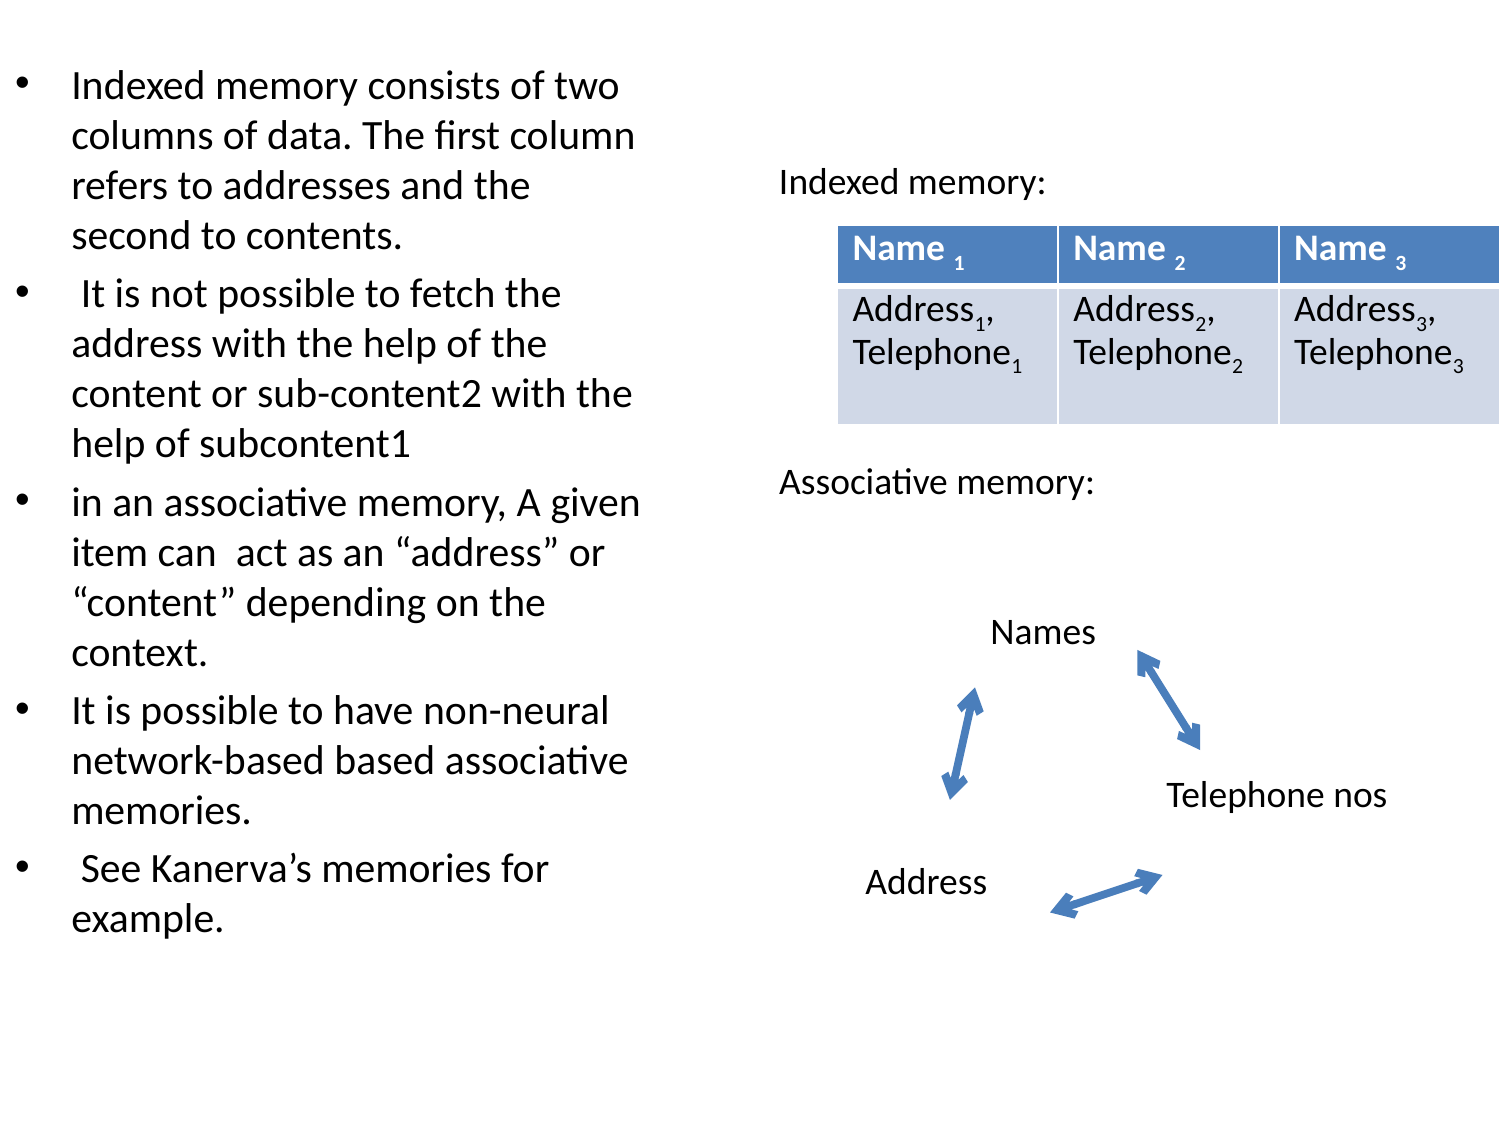

Indexed memory consists of two columns of data. The first column refers to addresses and the second to contents.
 It is not possible to fetch the address with the help of the content or sub-content2 with the help of subcontent1
in an associative memory, A given item can  act as an “address” or “content” depending on the context.
It is possible to have non-neural network-based based associative memories.
 See Kanerva’s memories for example.

Indexed memory:
| Name 1 | Name 2 | Name 3 |
| --- | --- | --- |
| Address1, Telephone1 | Address2, Telephone2 | Address3, Telephone3 |
Associative memory:
Names
Telephone nos
Address